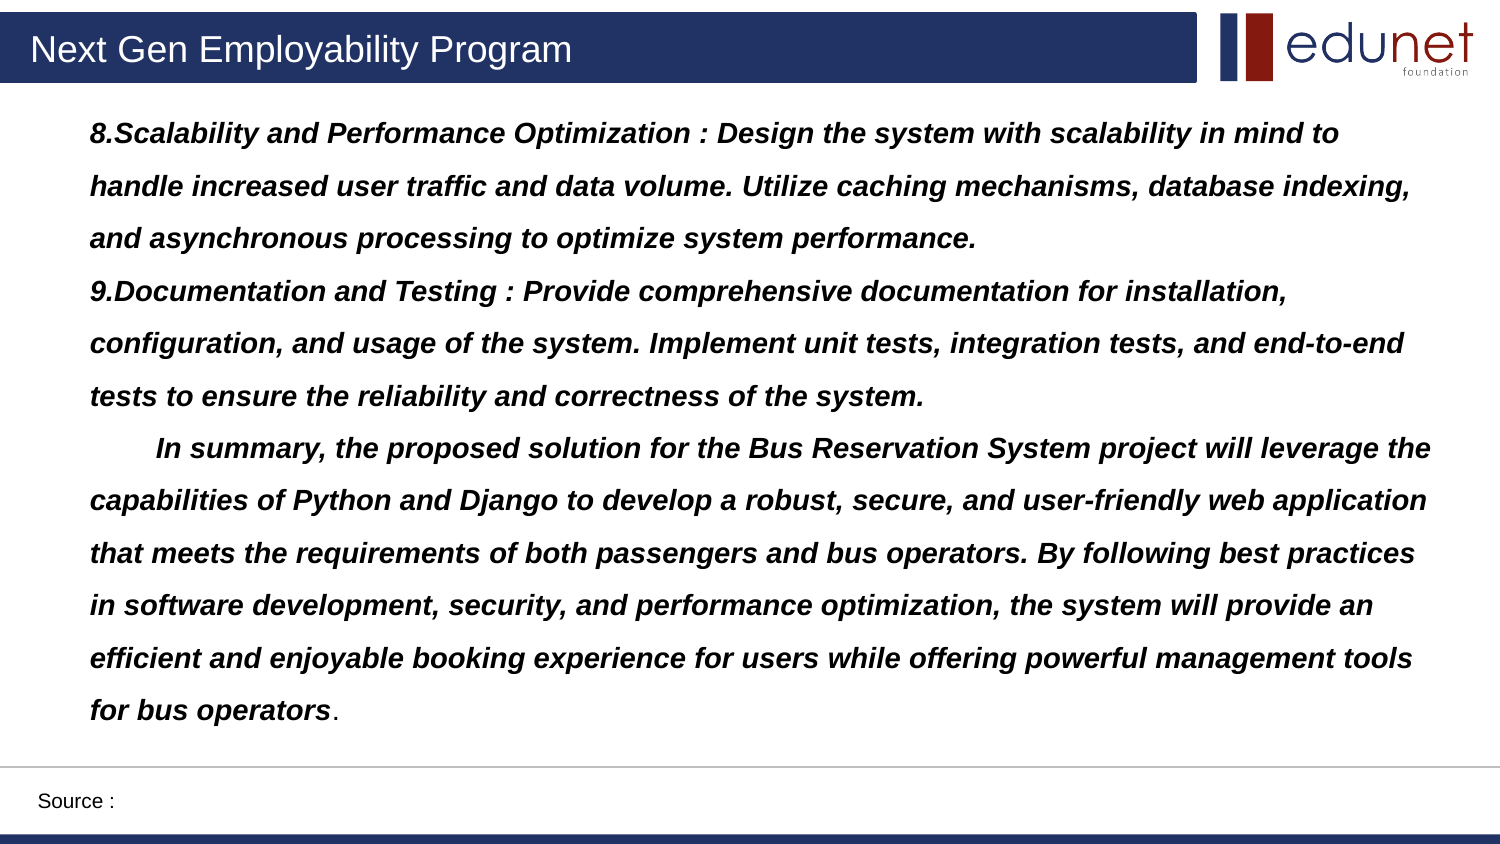

8.Scalability and Performance Optimization : Design the system with scalability in mind to handle increased user traffic and data volume. Utilize caching mechanisms, database indexing, and asynchronous processing to optimize system performance.
9.Documentation and Testing : Provide comprehensive documentation for installation, configuration, and usage of the system. Implement unit tests, integration tests, and end-to-end tests to ensure the reliability and correctness of the system.
        In summary, the proposed solution for the Bus Reservation System project will leverage the capabilities of Python and Django to develop a robust, secure, and user-friendly web application that meets the requirements of both passengers and bus operators. By following best practices in software development, security, and performance optimization, the system will provide an efficient and enjoyable booking experience for users while offering powerful management tools for bus operators.
Source :